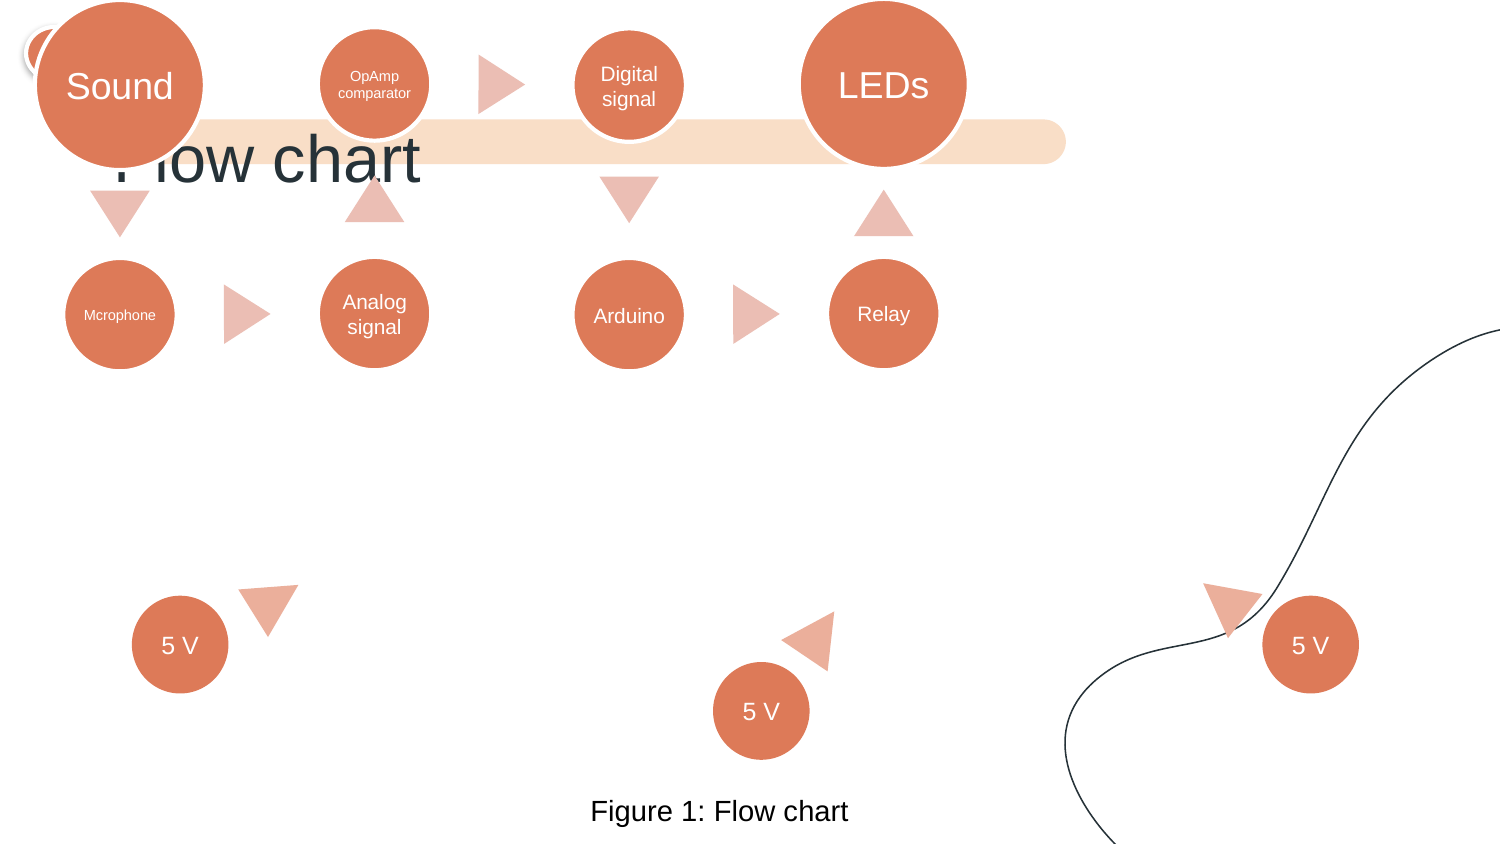

4
# Flow chart
Sound
Mcrophone
Analog signal
OpAmp comparator
Digital signal
Arduino
Relay
LEDs

5 V
5 V

5 V
Figure 1: Flow chart